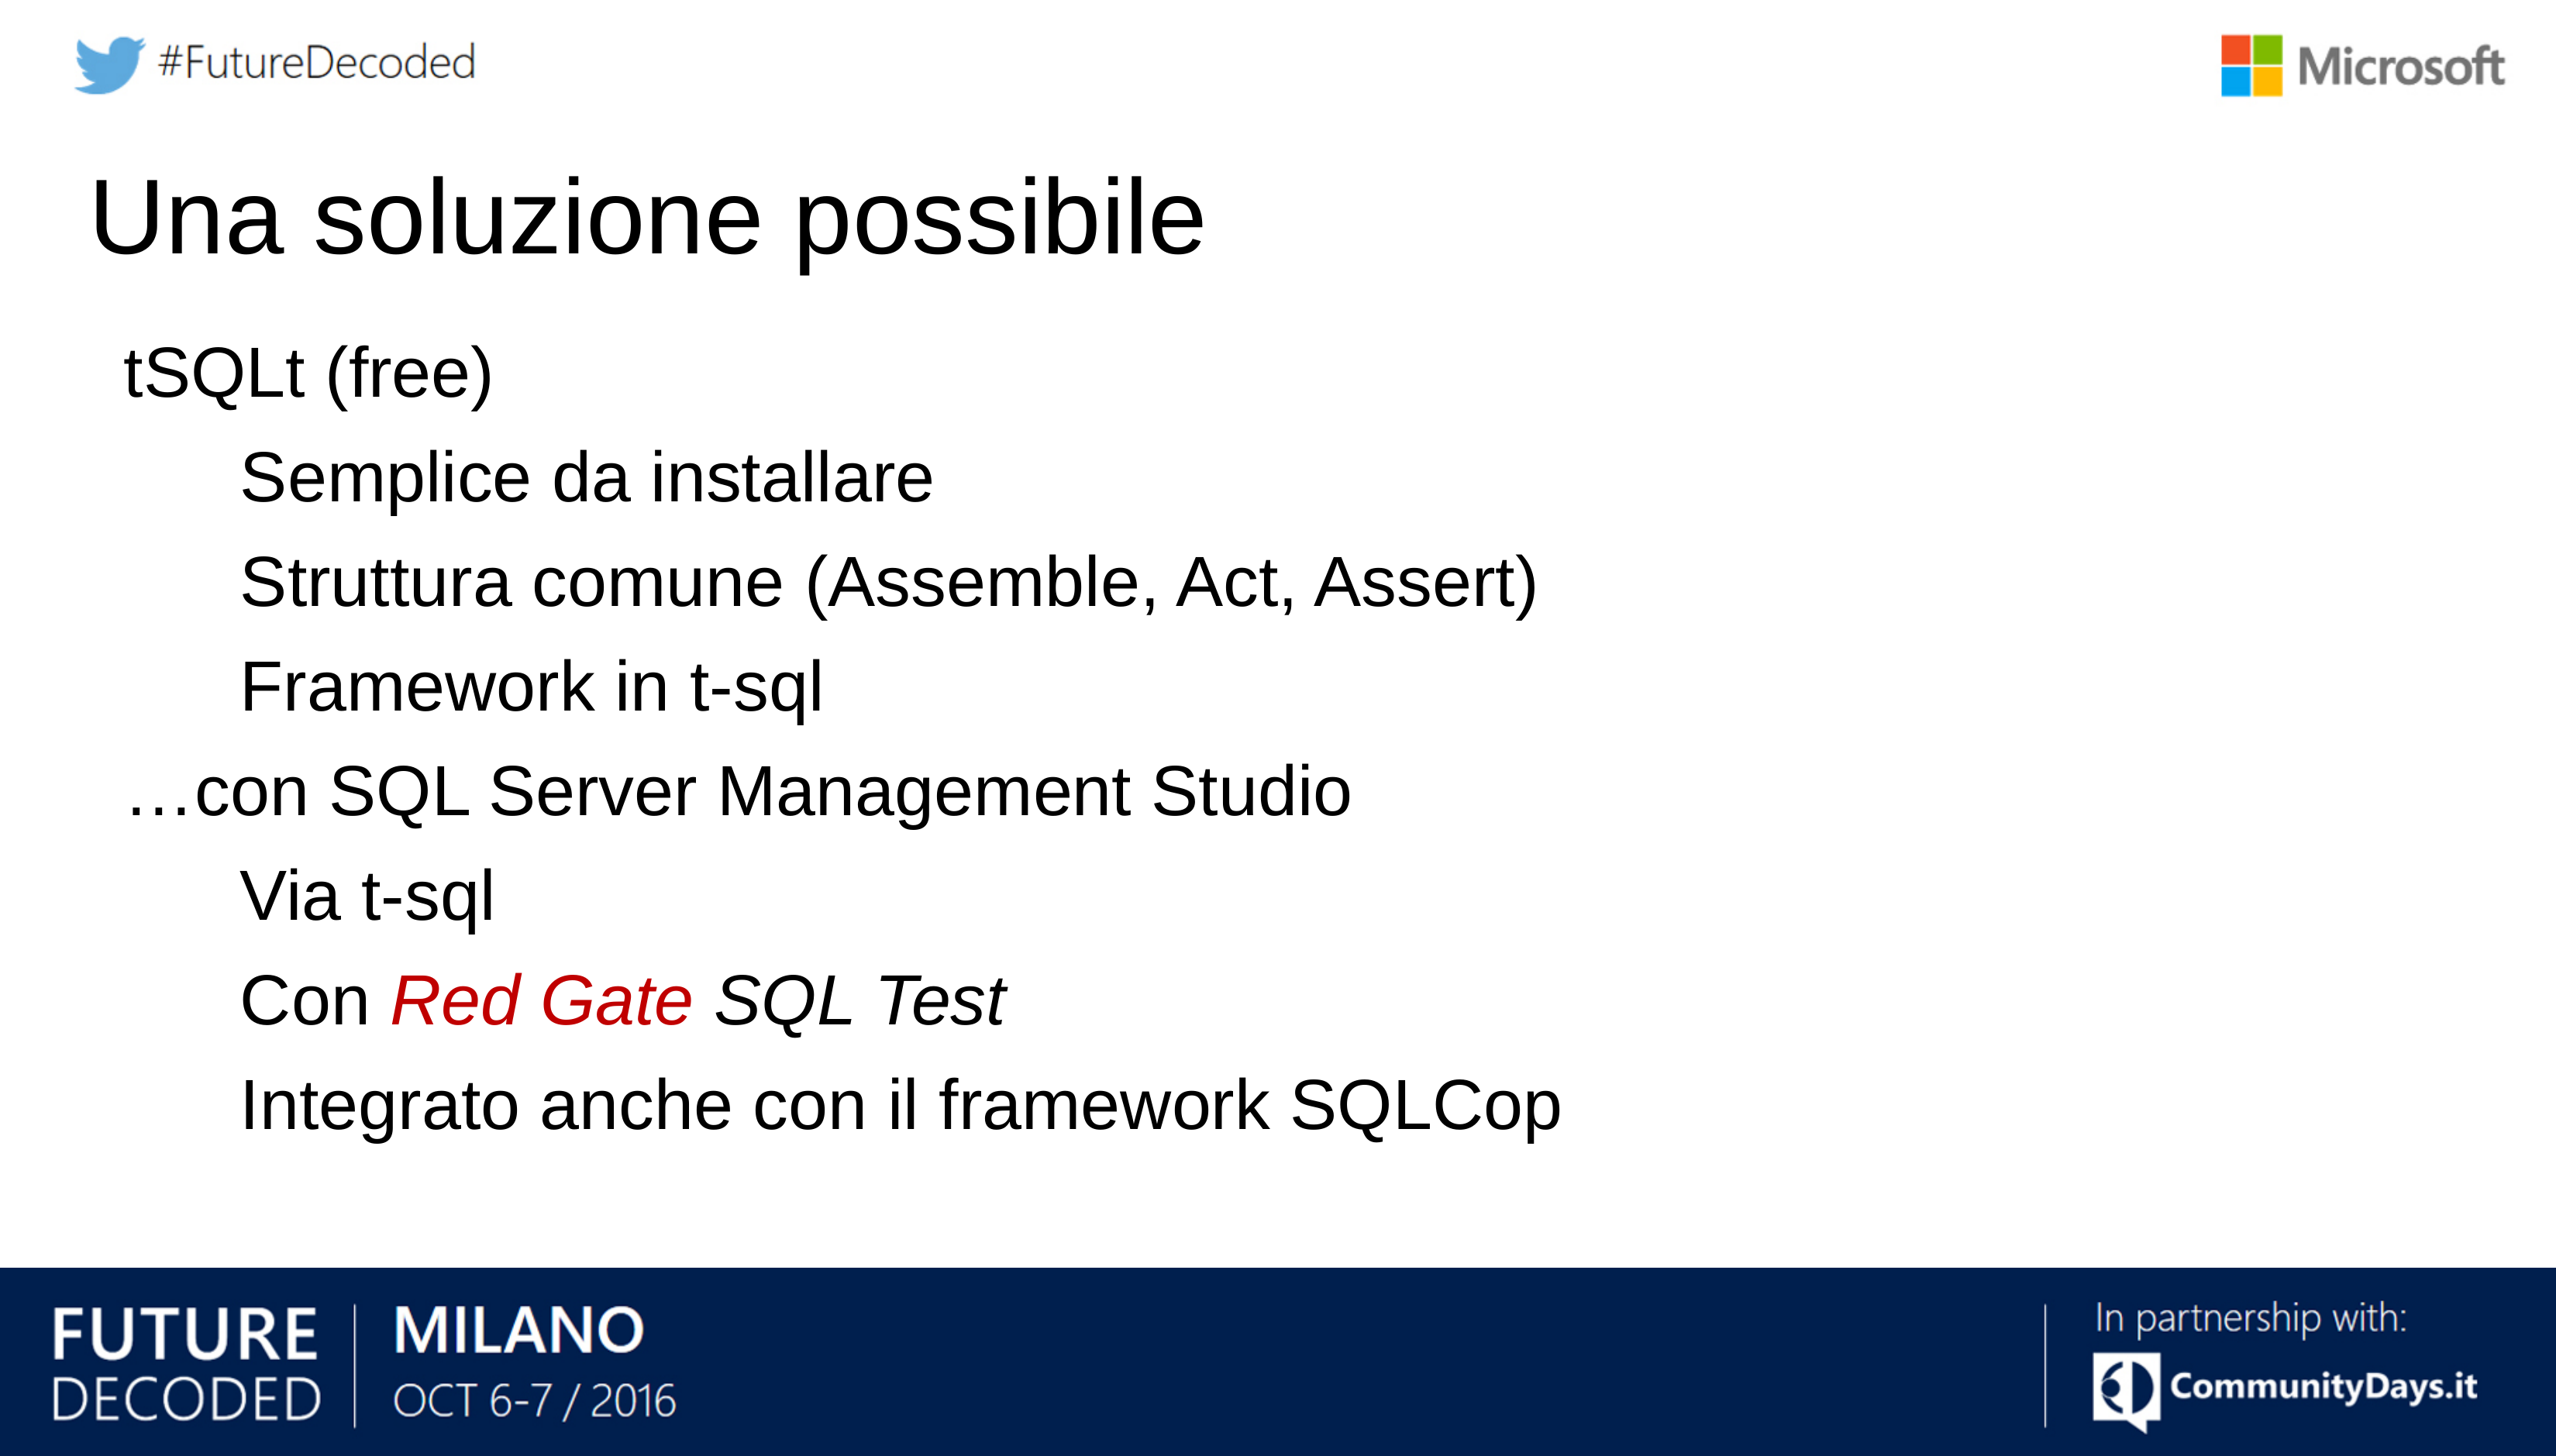

Una soluzione possibile
tSQLt (free)
	Semplice da installare
	Struttura comune (Assemble, Act, Assert)
	Framework in t-sql
…con SQL Server Management Studio
	Via t-sql
	Con Red Gate SQL Test
	Integrato anche con il framework SQLCop